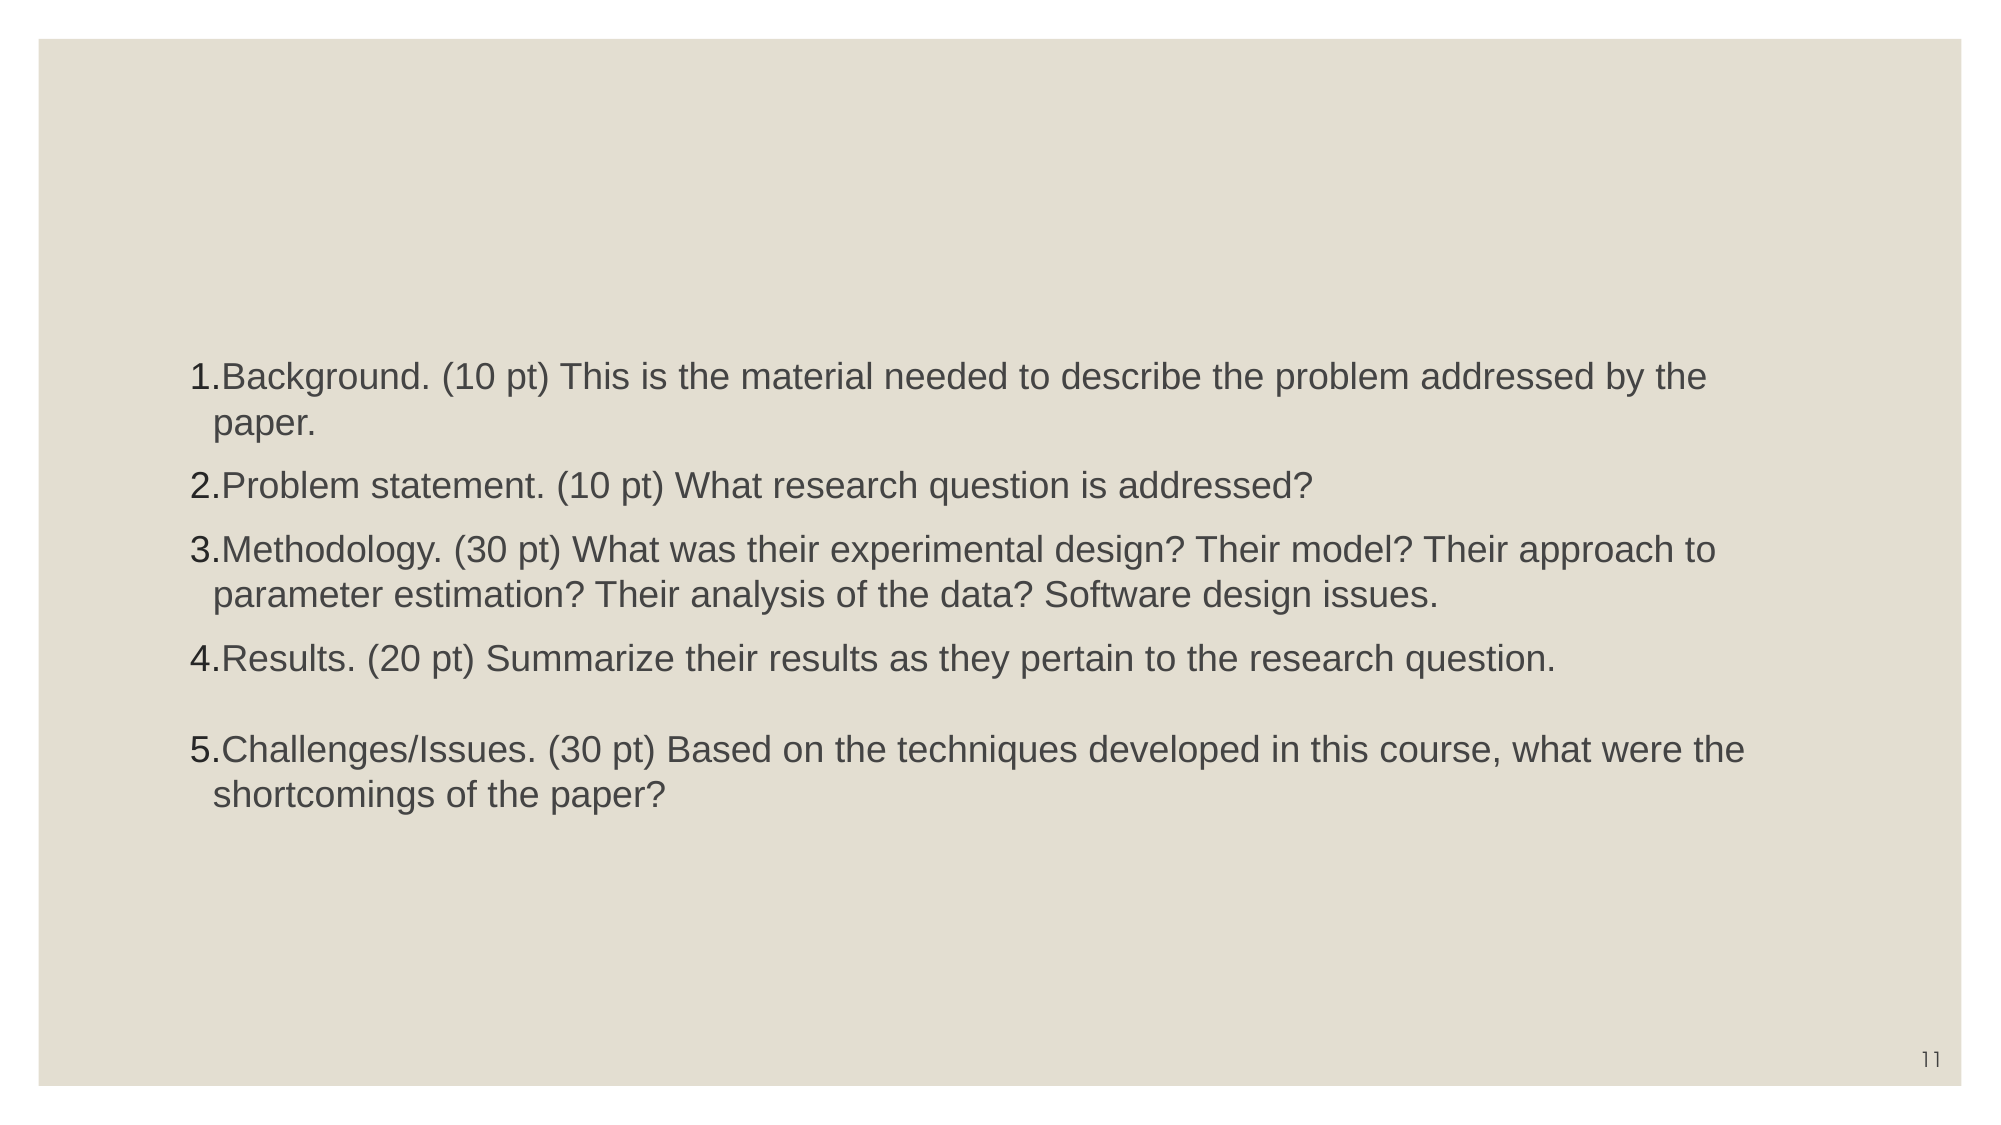

#
Background. (10 pt) This is the material needed to describe the problem addressed by the paper.
Problem statement. (10 pt) What research question is addressed?
Methodology. (30 pt) What was their experimental design? Their model? Their approach to parameter estimation? Their analysis of the data? Software design issues.
Results. (20 pt) Summarize their results as they pertain to the research question.
Challenges/Issues. (30 pt) Based on the techniques developed in this course, what were the shortcomings of the paper?

11